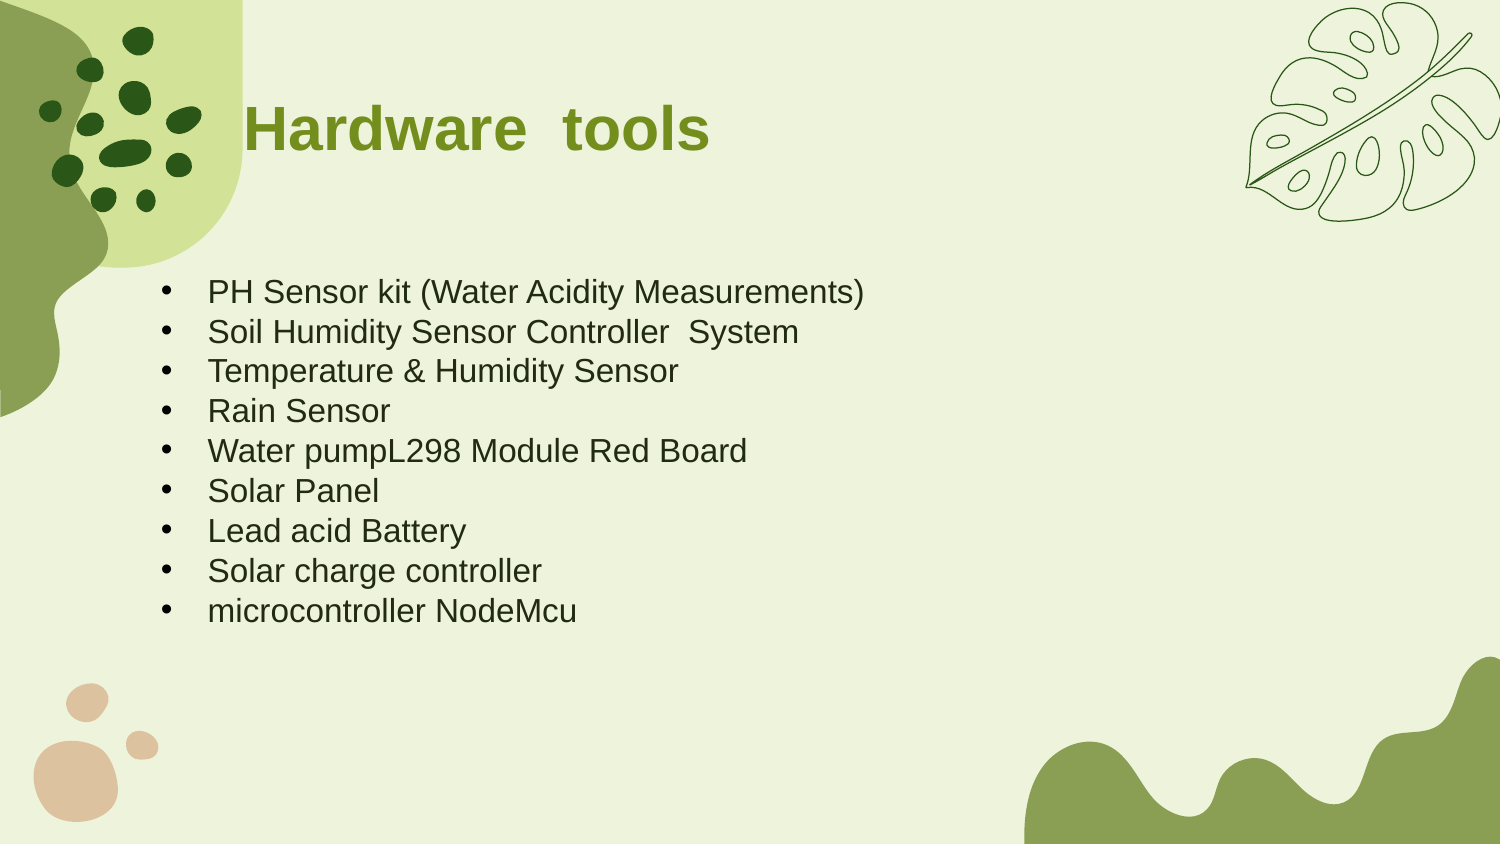

Hardware  tools
PH Sensor kit (Water Acidity Measurements)
Soil Humidity Sensor Controller  System
Temperature & Humidity Sensor
Rain Sensor
Water pumpL298 Module Red Board
Solar Panel
Lead acid Battery
Solar charge controller
microcontroller NodeMcu